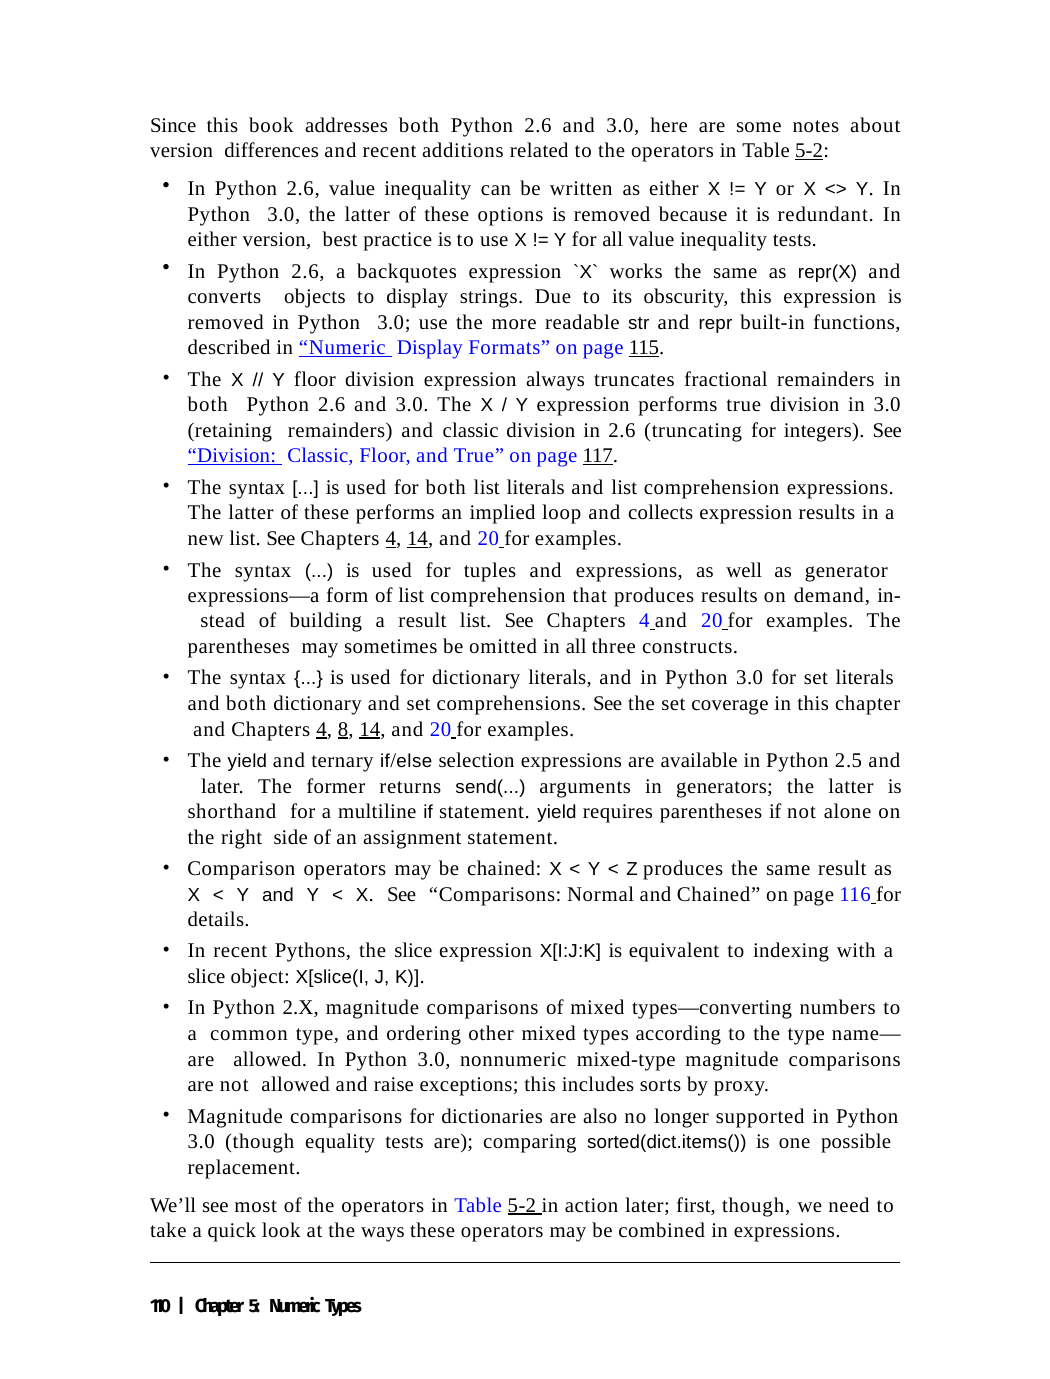

Since this book addresses both Python 2.6 and 3.0, here are some notes about version  differences and recent additions related to the operators in Table 5-2:
In Python 2.6, value inequality can be written as either X != Y or X <> Y. In Python  3.0, the latter of these options is removed because it is redundant. In either version,  best practice is to use X != Y for all value inequality tests.
In Python 2.6, a backquotes expression `X` works the same as repr(X) and converts  objects to display strings. Due to its obscurity, this expression is removed in Python  3.0; use the more readable str and repr built-in functions, described in “Numeric  Display Formats” on page 115.
The X // Y floor division expression always truncates fractional remainders in both  Python 2.6 and 3.0. The X / Y expression performs true division in 3.0 (retaining  remainders) and classic division in 2.6 (truncating for integers). See “Division:  Classic, Floor, and True” on page 117.
The syntax [...] is used for both list literals and list comprehension expressions.  The latter of these performs an implied loop and collects expression results in a  new list. See Chapters 4, 14, and 20 for examples.
The syntax (...) is used for tuples and expressions, as well as generator  expressions—a form of list comprehension that produces results on demand, in-  stead of building a result list. See Chapters 4 and 20 for examples. The parentheses  may sometimes be omitted in all three constructs.
The syntax {...} is used for dictionary literals, and in Python 3.0 for set literals  and both dictionary and set comprehensions. See the set coverage in this chapter  and Chapters 4, 8, 14, and 20 for examples.
The yield and ternary if/else selection expressions are available in Python 2.5 and  later. The former returns send(...) arguments in generators; the latter is shorthand  for a multiline if statement. yield requires parentheses if not alone on the right  side of an assignment statement.
Comparison operators may be chained: X < Y < Z produces the same result as
X < Y and Y < X. See “Comparisons: Normal and Chained” on page 116 for details.
In recent Pythons, the slice expression X[I:J:K] is equivalent to indexing with a  slice object: X[slice(I, J, K)].
In Python 2.X, magnitude comparisons of mixed types—converting numbers to a  common type, and ordering other mixed types according to the type name—are  allowed. In Python 3.0, nonnumeric mixed-type magnitude comparisons are not  allowed and raise exceptions; this includes sorts by proxy.
Magnitude comparisons for dictionaries are also no longer supported in Python
3.0 (though equality tests are); comparing sorted(dict.items()) is one possible  replacement.
We’ll see most of the operators in Table 5-2 in action later; first, though, we need to  take a quick look at the ways these operators may be combined in expressions.

110  |  Chapter 5:  Numeric Types